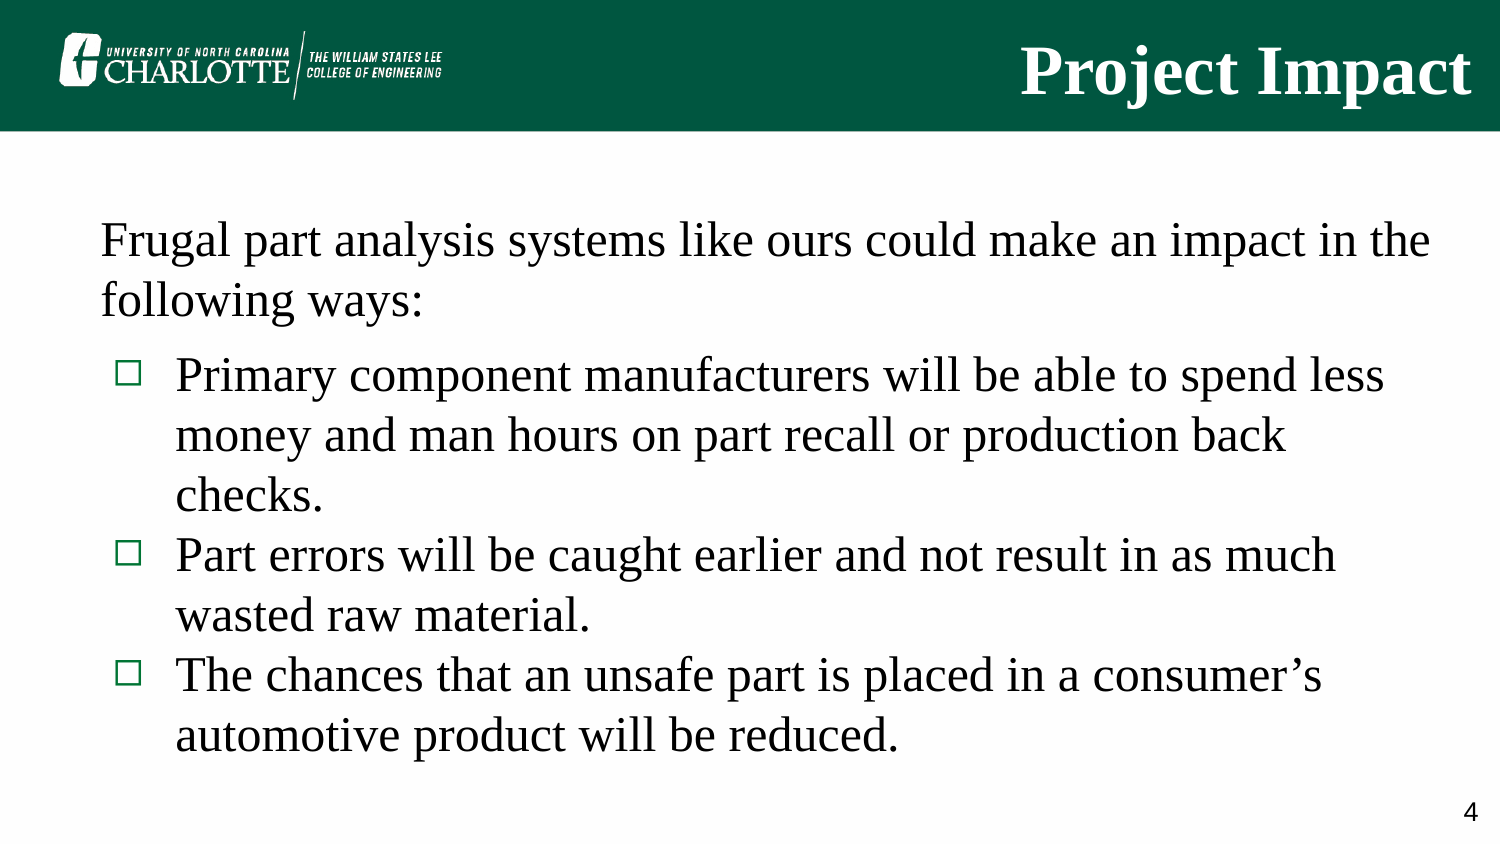

# Project Impact
Frugal part analysis systems like ours could make an impact in the following ways:
Primary component manufacturers will be able to spend less money and man hours on part recall or production back checks.
Part errors will be caught earlier and not result in as much wasted raw material.
The chances that an unsafe part is placed in a consumer’s automotive product will be reduced.

4